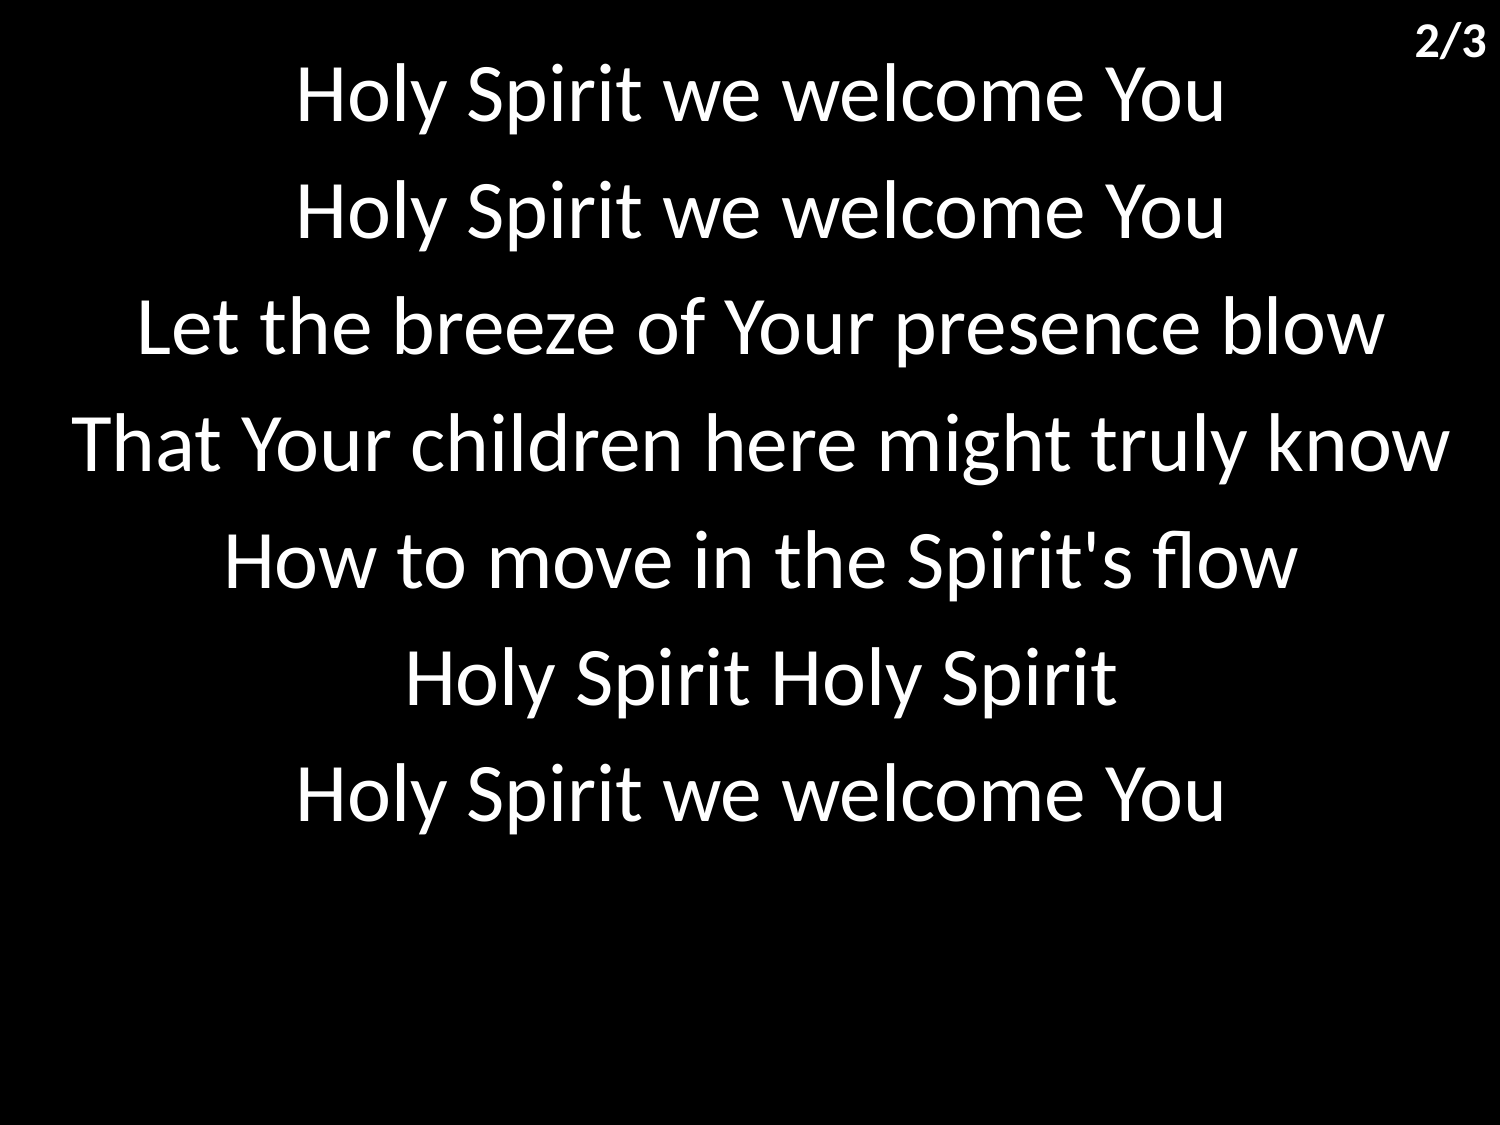

2/3
Holy Spirit we welcome You
Holy Spirit we welcome You
Let the breeze of Your presence blow
That Your children here might truly know
How to move in the Spirit's flow
Holy Spirit Holy Spirit
Holy Spirit we welcome You